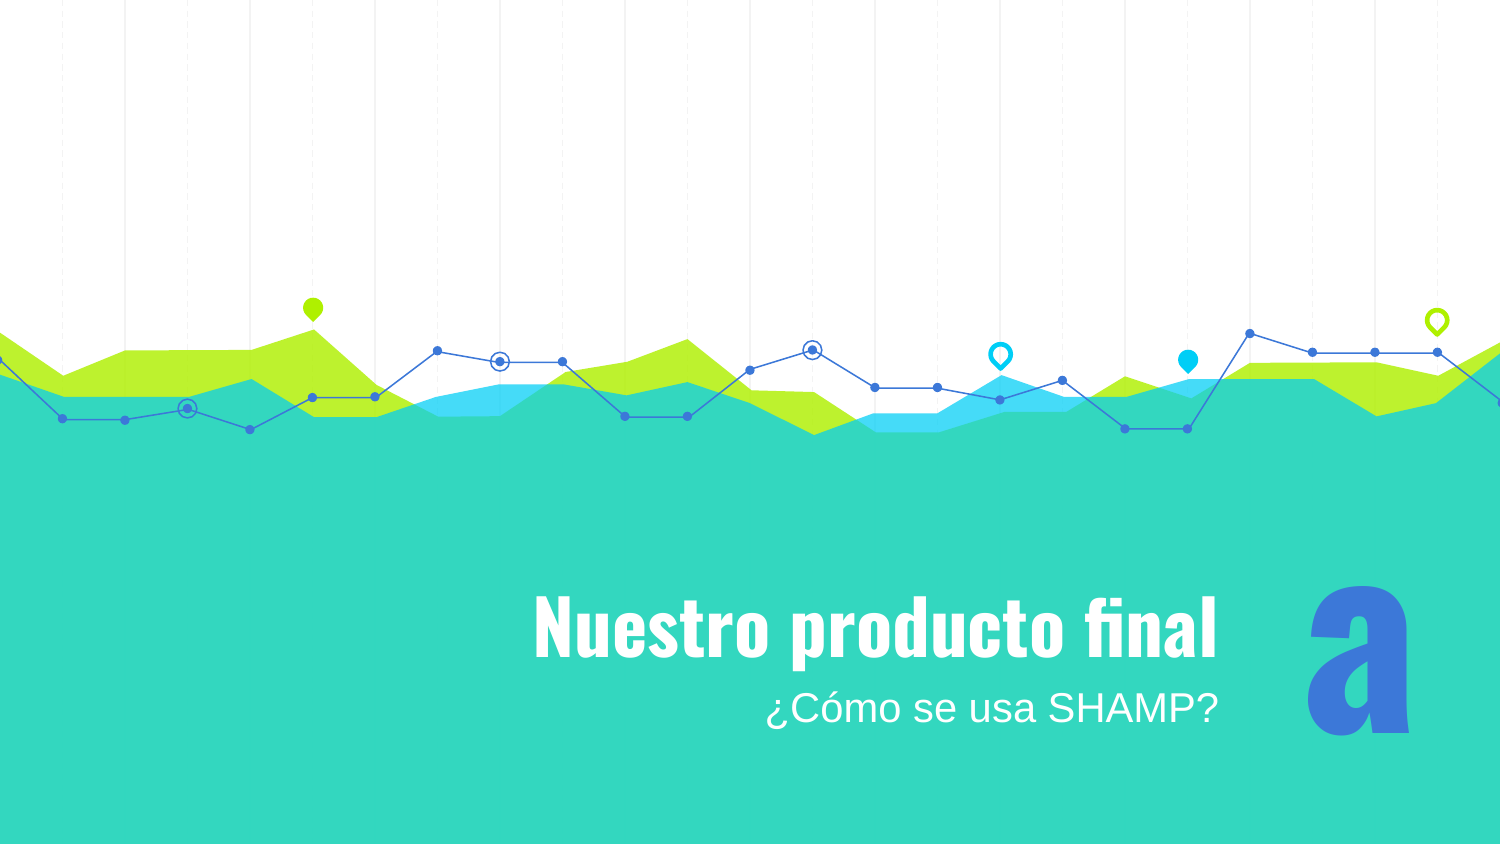

# Nuestro producto final
a
¿Cómo se usa SHAMP?